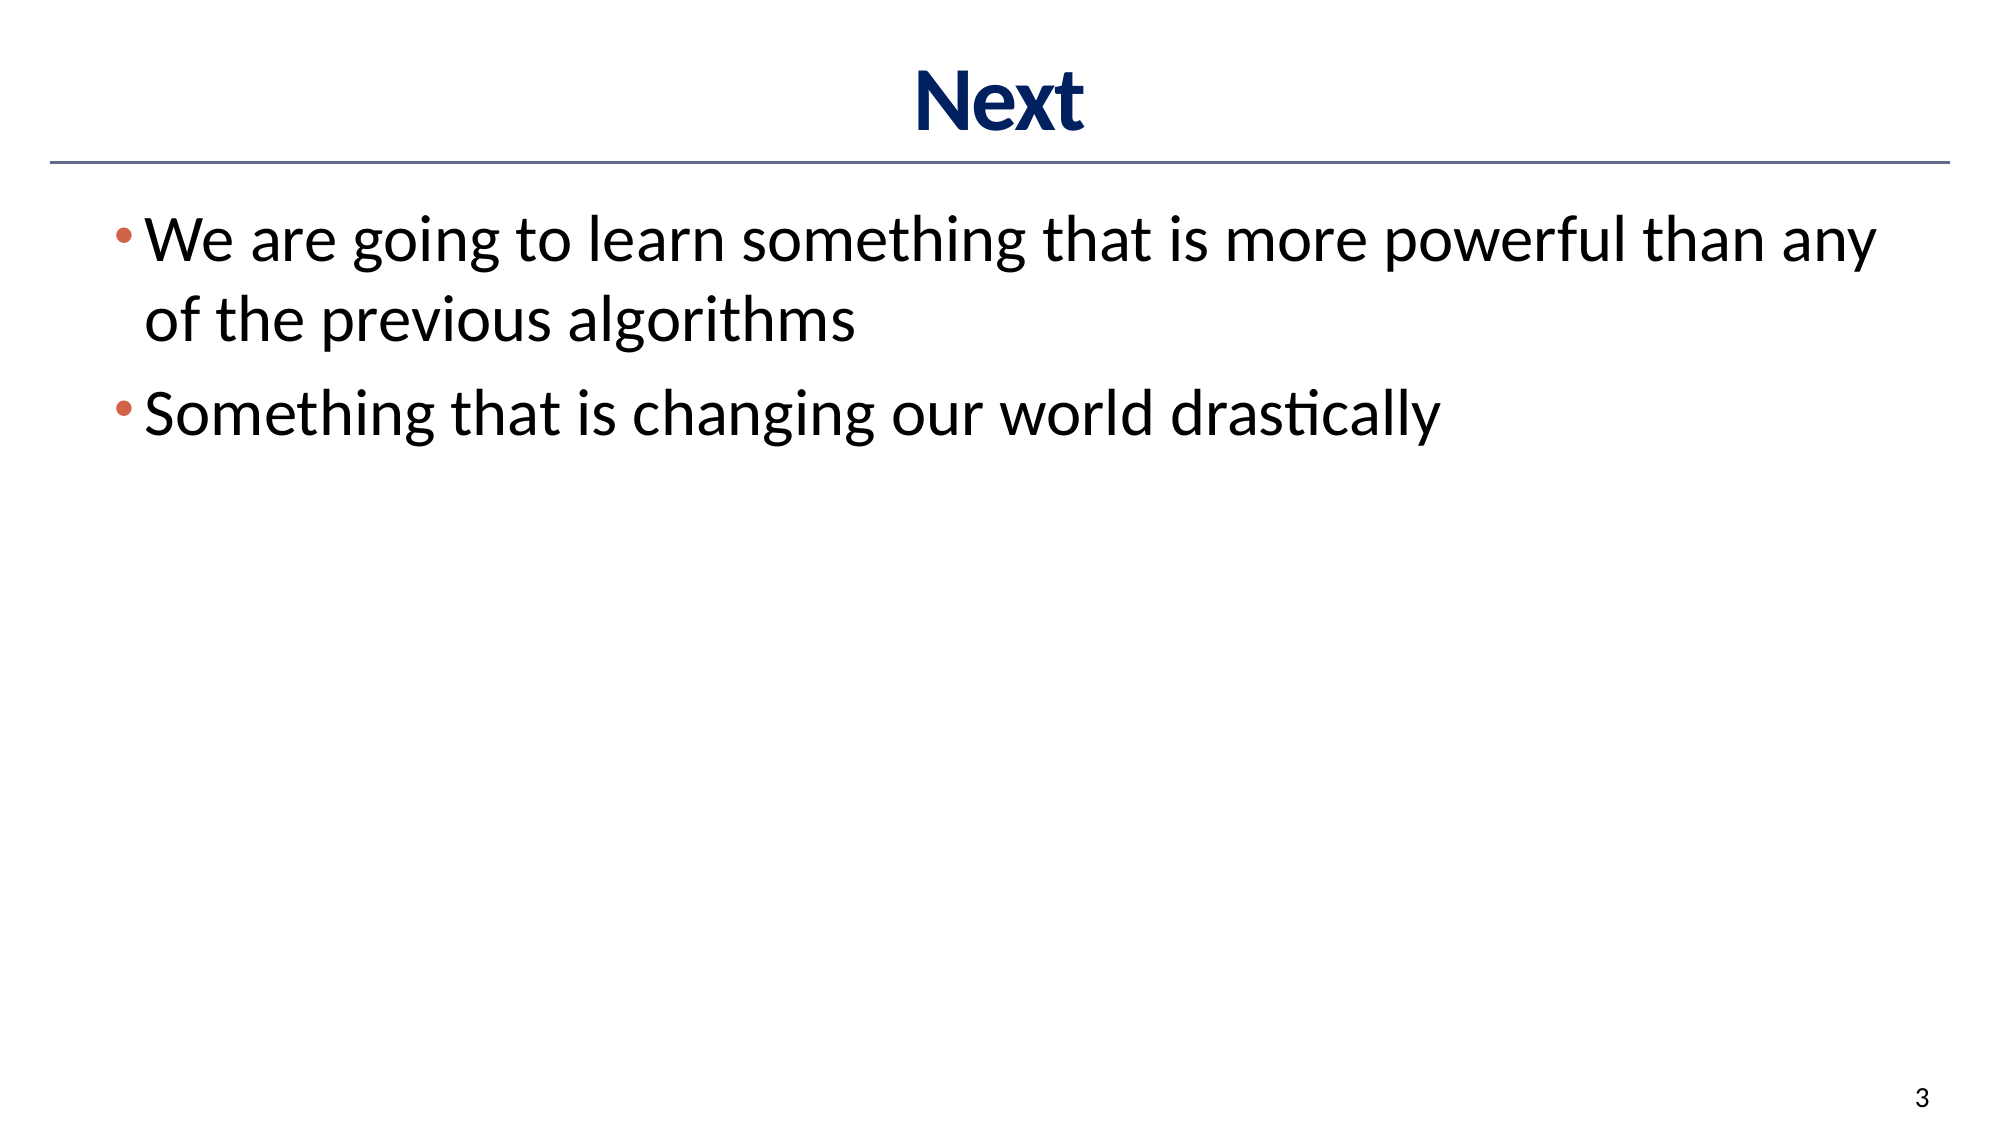

# Next
We are going to learn something that is more powerful than any of the previous algorithms
Something that is changing our world drastically

3